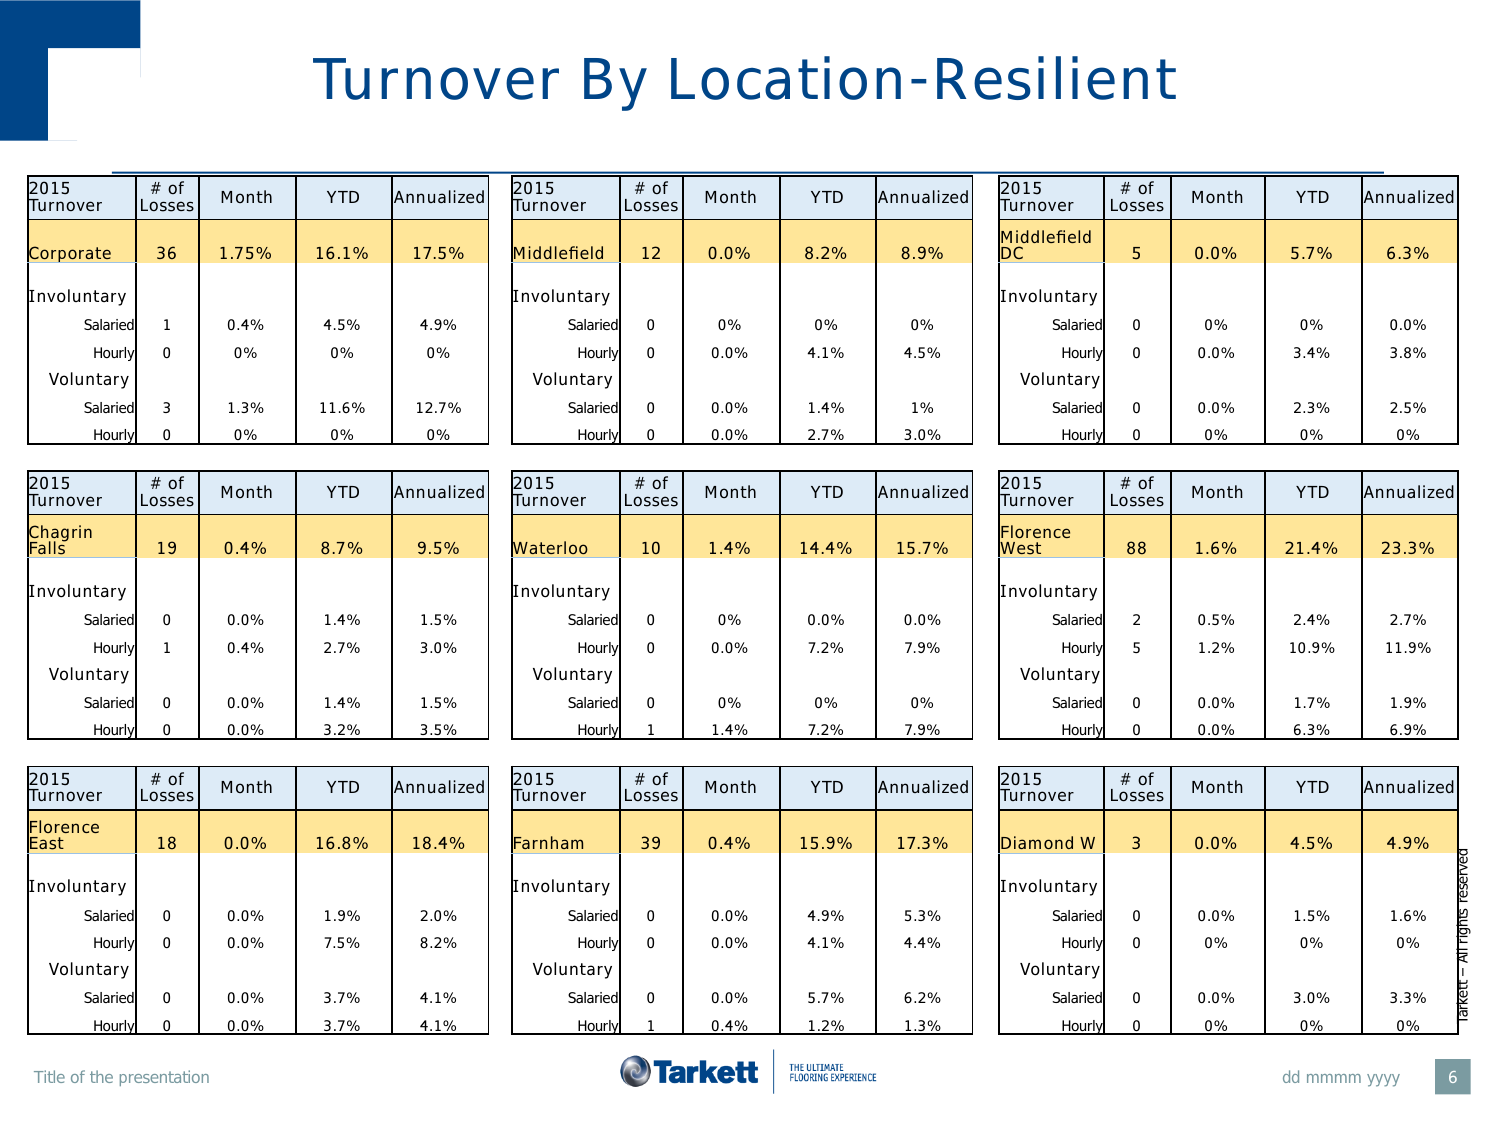

# Turnover By Location-Resilient
| 2015 Turnover | # of Losses | Month | YTD | Annualized |  | 2015 Turnover | # of Losses | Month | YTD | Annualized |  | 2015 Turnover | # of Losses | Month | YTD | Annualized |
| --- | --- | --- | --- | --- | --- | --- | --- | --- | --- | --- | --- | --- | --- | --- | --- | --- |
| Corporate | 36 | 1.75% | 16.1% | 17.5% |  | Middlefield | 12 | 0.0% | 8.2% | 8.9% |  | Middlefield DC | 5 | 0.0% | 5.7% | 6.3% |
| Involuntary |  |  |  |  |  | Involuntary |  |  |  |  |  | Involuntary |  |  |  |  |
| Salaried | 1 | 0.4% | 4.5% | 4.9% |  | Salaried | 0 | 0% | 0% | 0% |  | Salaried | 0 | 0% | 0% | 0.0% |
| Hourly | 0 | 0% | 0% | 0% |  | Hourly | 0 | 0.0% | 4.1% | 4.5% |  | Hourly | 0 | 0.0% | 3.4% | 3.8% |
| Voluntary |  |  |  |  |  | Voluntary |  |  |  |  |  | Voluntary |  |  |  |  |
| Salaried | 3 | 1.3% | 11.6% | 12.7% |  | Salaried | 0 | 0.0% | 1.4% | 1% |  | Salaried | 0 | 0.0% | 2.3% | 2.5% |
| Hourly | 0 | 0% | 0% | 0% |  | Hourly | 0 | 0.0% | 2.7% | 3.0% |  | Hourly | 0 | 0% | 0% | 0% |
|  |  |  |  |  |  |  |  |  |  |  |  |  |  |  |  |  |
| 2015 Turnover | # of Losses | Month | YTD | Annualized |  | 2015 Turnover | # of Losses | Month | YTD | Annualized |  | 2015 Turnover | # of Losses | Month | YTD | Annualized |
| Chagrin Falls | 19 | 0.4% | 8.7% | 9.5% |  | Waterloo | 10 | 1.4% | 14.4% | 15.7% |  | Florence West | 88 | 1.6% | 21.4% | 23.3% |
| Involuntary |  |  |  |  |  | Involuntary |  |  |  |  |  | Involuntary |  |  |  |  |
| Salaried | 0 | 0.0% | 1.4% | 1.5% |  | Salaried | 0 | 0% | 0.0% | 0.0% |  | Salaried | 2 | 0.5% | 2.4% | 2.7% |
| Hourly | 1 | 0.4% | 2.7% | 3.0% |  | Hourly | 0 | 0.0% | 7.2% | 7.9% |  | Hourly | 5 | 1.2% | 10.9% | 11.9% |
| Voluntary |  |  |  |  |  | Voluntary |  |  |  |  |  | Voluntary |  |  |  |  |
| Salaried | 0 | 0.0% | 1.4% | 1.5% |  | Salaried | 0 | 0% | 0% | 0% |  | Salaried | 0 | 0.0% | 1.7% | 1.9% |
| Hourly | 0 | 0.0% | 3.2% | 3.5% |  | Hourly | 1 | 1.4% | 7.2% | 7.9% |  | Hourly | 0 | 0.0% | 6.3% | 6.9% |
|  |  |  |  |  |  |  |  |  |  |  |  |  |  |  |  |  |
| 2015 Turnover | # of Losses | Month | YTD | Annualized |  | 2015 Turnover | # of Losses | Month | YTD | Annualized |  | 2015 Turnover | # of Losses | Month | YTD | Annualized |
| Florence East | 18 | 0.0% | 16.8% | 18.4% |  | Farnham | 39 | 0.4% | 15.9% | 17.3% |  | Diamond W | 3 | 0.0% | 4.5% | 4.9% |
| Involuntary |  |  |  |  |  | Involuntary |  |  |  |  |  | Involuntary |  |  |  |  |
| Salaried | 0 | 0.0% | 1.9% | 2.0% |  | Salaried | 0 | 0.0% | 4.9% | 5.3% |  | Salaried | 0 | 0.0% | 1.5% | 1.6% |
| Hourly | 0 | 0.0% | 7.5% | 8.2% |  | Hourly | 0 | 0.0% | 4.1% | 4.4% |  | Hourly | 0 | 0% | 0% | 0% |
| Voluntary |  |  |  |  |  | Voluntary |  |  |  |  |  | Voluntary |  |  |  |  |
| Salaried | 0 | 0.0% | 3.7% | 4.1% |  | Salaried | 0 | 0.0% | 5.7% | 6.2% |  | Salaried | 0 | 0.0% | 3.0% | 3.3% |
| Hourly | 0 | 0.0% | 3.7% | 4.1% |  | Hourly | 1 | 0.4% | 1.2% | 1.3% |  | Hourly | 0 | 0% | 0% | 0% |
6
Title of the presentation
dd mmmm yyyy